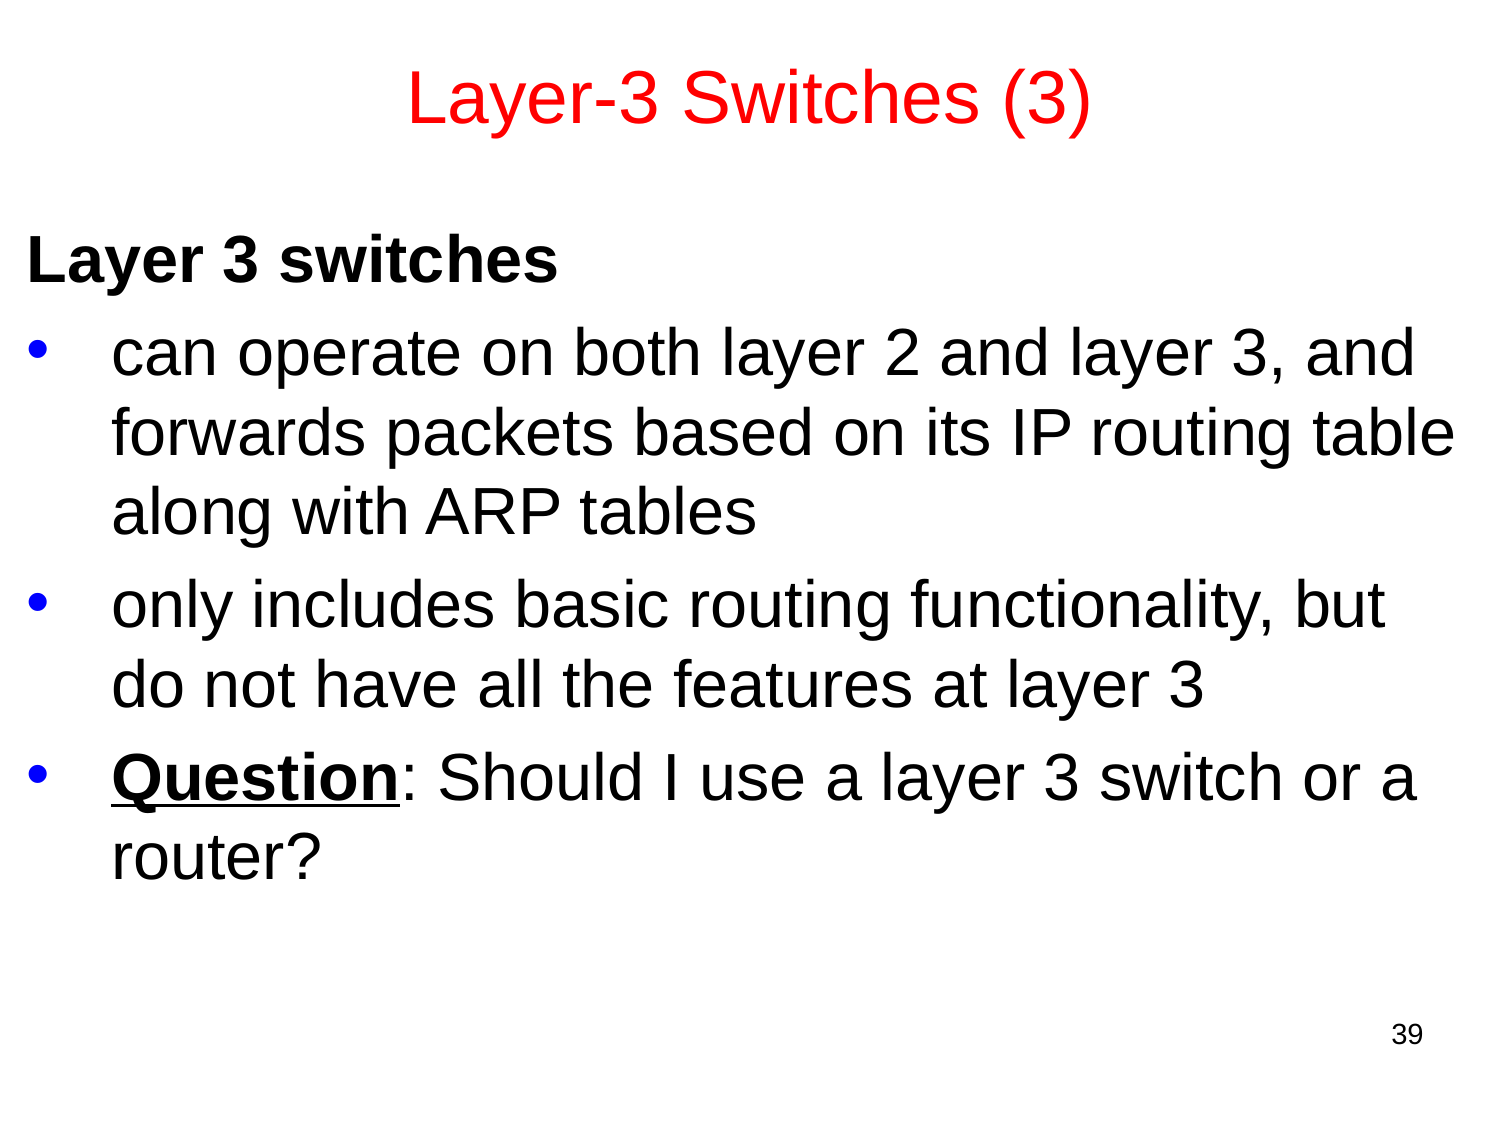

# Layer-3 Switches (3)
Layer 3 switches
can operate on both layer 2 and layer 3, and forwards packets based on its IP routing table along with ARP tables
only includes basic routing functionality, but do not have all the features at layer 3
Question: Should I use a layer 3 switch or a router?
39